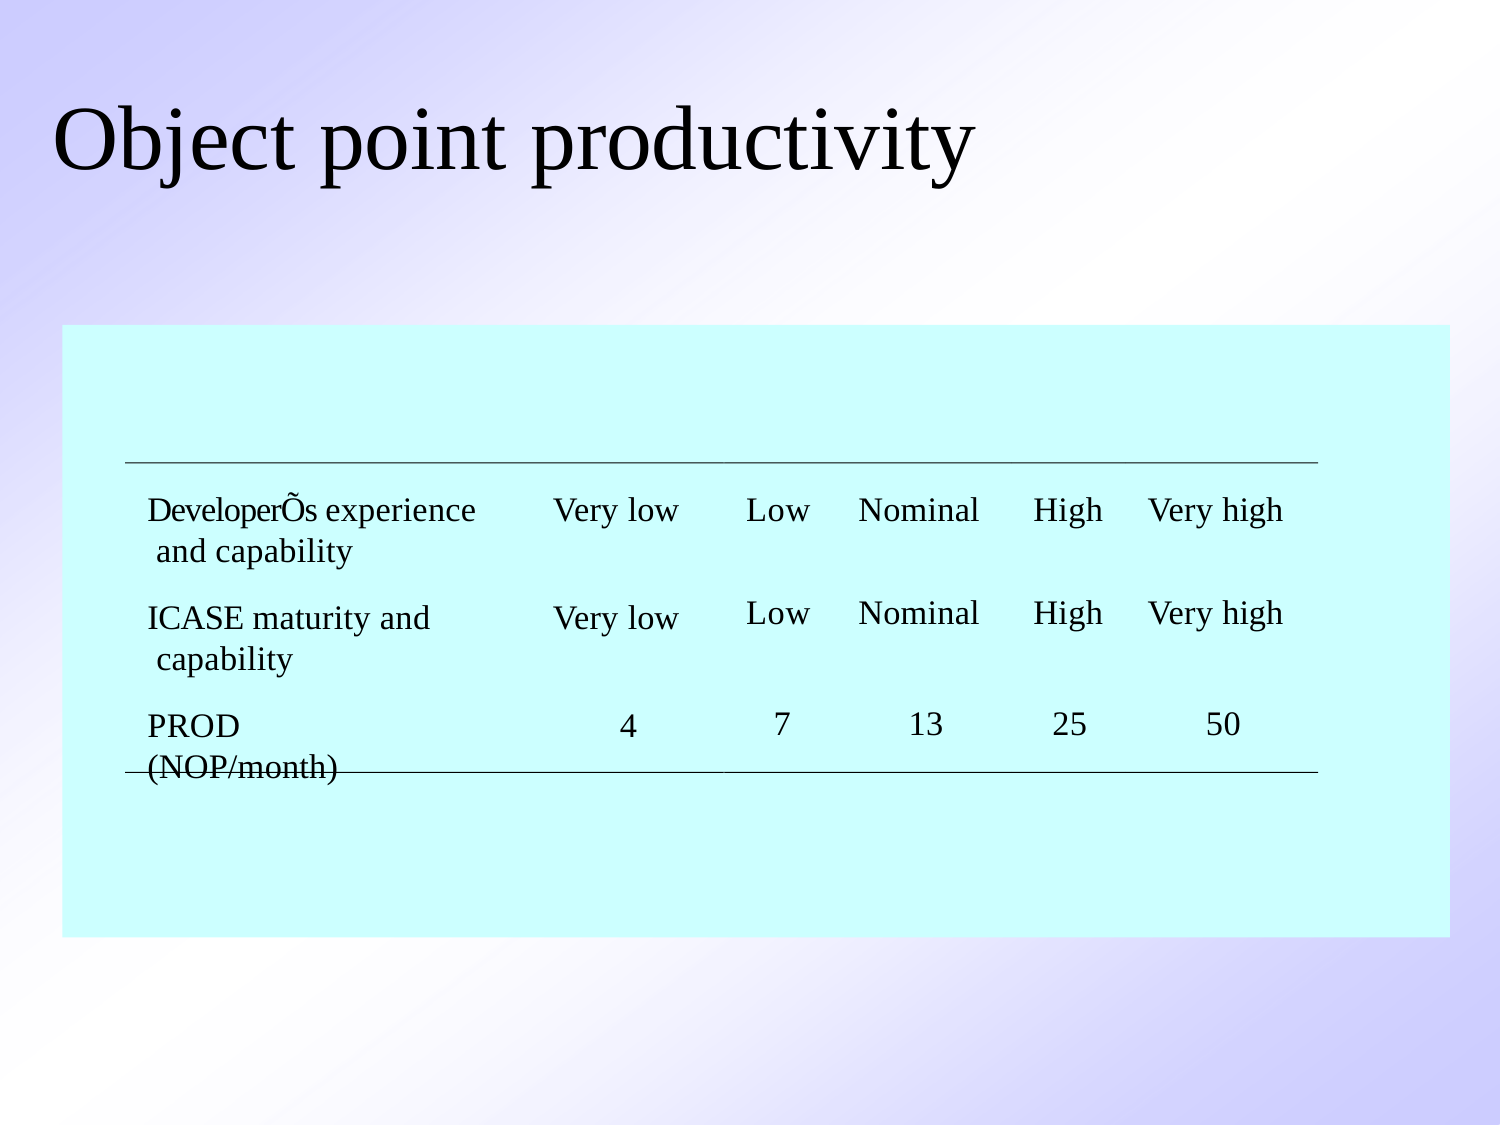

# Object point productivity

DeveloperÕs experience  and capability
ICASE maturity and  capability
PROD (NOP/month)
Very low
| Low Low | Nominal Nominal | High High | Very high Very high |
| --- | --- | --- | --- |
| 7 | 13 | 25 | 50 |
Very low
4